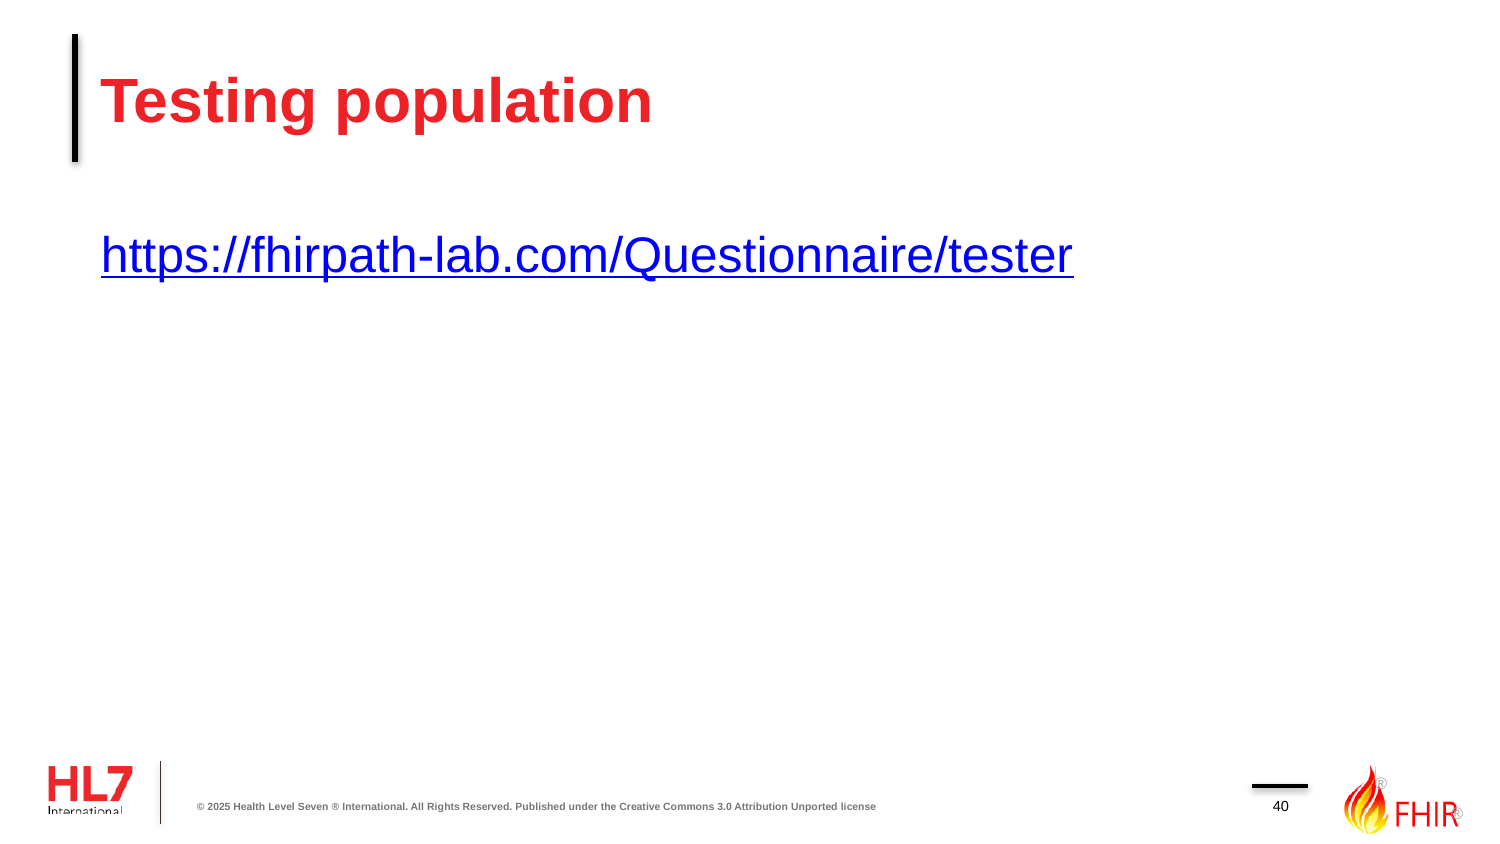

# Testing population
https://fhirpath-lab.com/Questionnaire/tester
40
© 2025 Health Level Seven ® International. All Rights Reserved. Published under the Creative Commons 3.0 Attribution Unported license